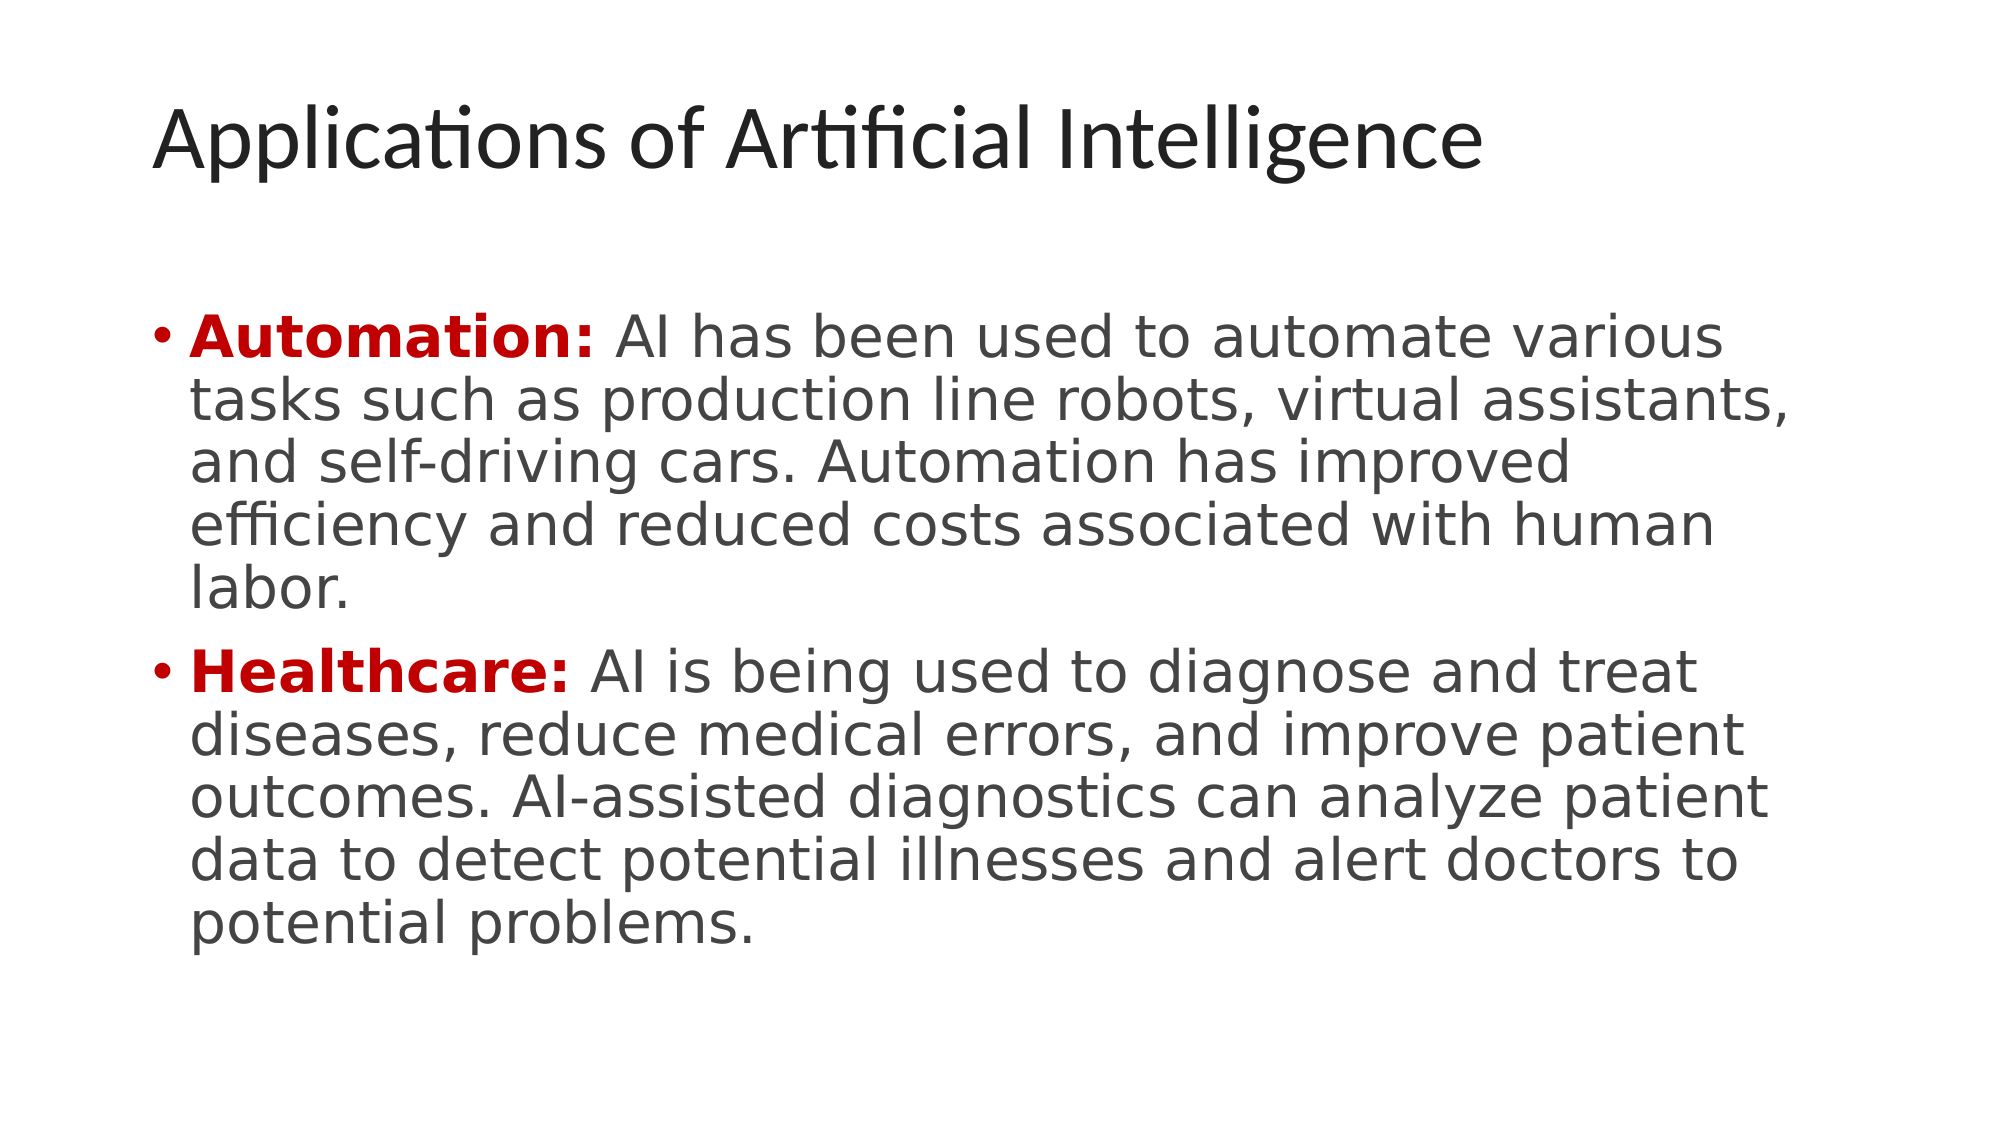

# Applications of Artificial Intelligence

Automation: AI has been used to automate various tasks such as production line robots, virtual assistants, and self-driving cars. Automation has improved efficiency and reduced costs associated with human labor.
Healthcare: AI is being used to diagnose and treat diseases, reduce medical errors, and improve patient outcomes. AI-assisted diagnostics can analyze patient data to detect potential illnesses and alert doctors to potential problems.